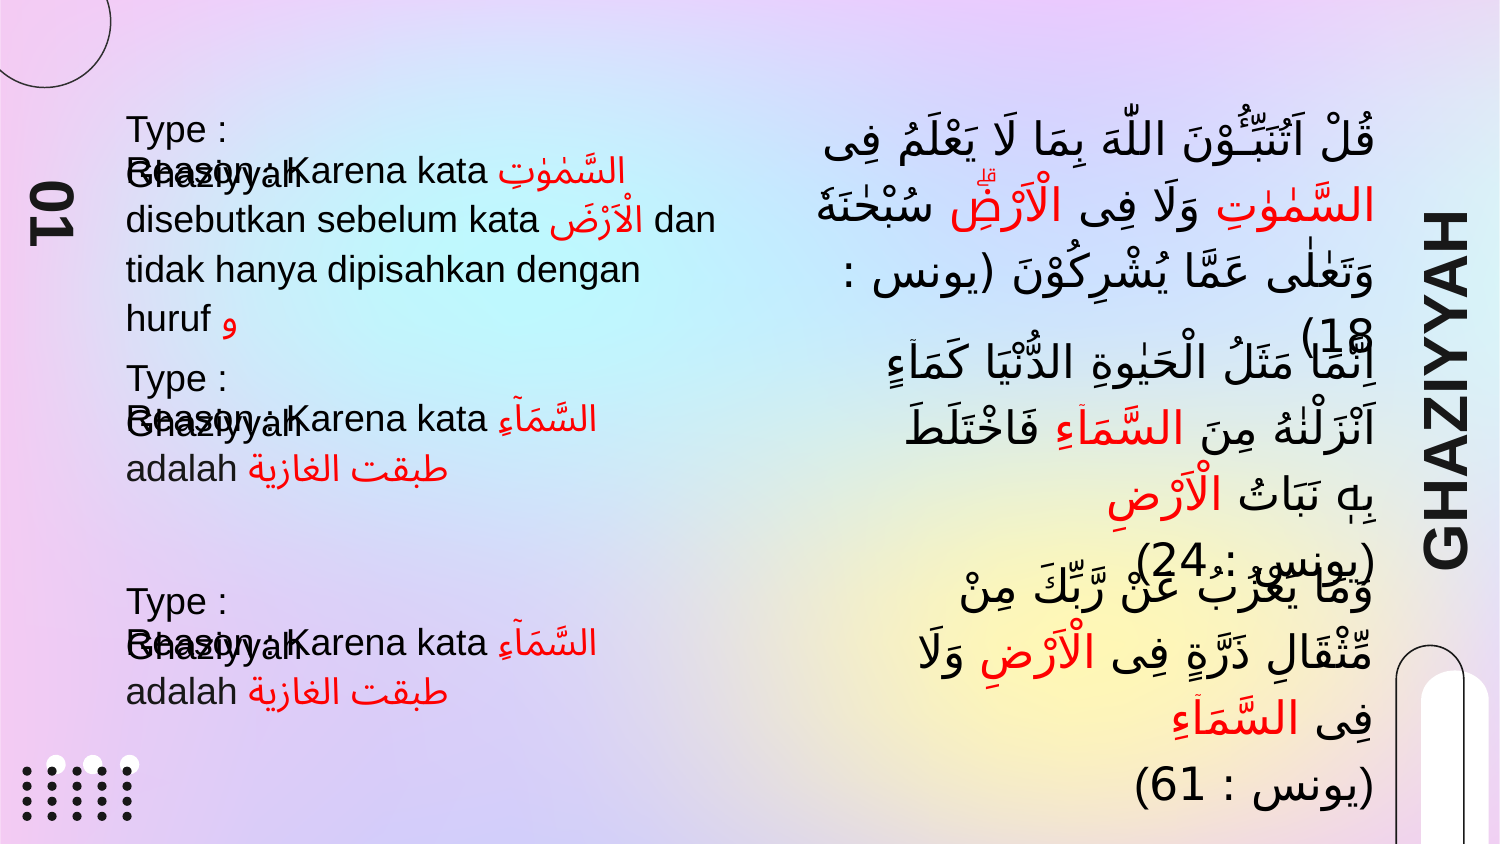

قُلْ اَتُنَبِّـُٔوْنَ اللّٰهَ بِمَا لَا يَعْلَمُ فِى السَّمٰوٰتِ وَلَا فِى الْاَرْضِۗ سُبْحٰنَهٗ وَتَعٰلٰى عَمَّا يُشْرِكُوْنَ (يونس : 18)
Type : Ghaziyyah
Reason : Karena kata السَّمٰوٰتِ disebutkan sebelum kata الْاَرْضَ dan tidak hanya dipisahkan dengan huruf و
01
# GHAZIYYAH
اِنَّمَا مَثَلُ الْحَيٰوةِ الدُّنْيَا كَمَاۤءٍ اَنْزَلْنٰهُ مِنَ السَّمَاۤءِ فَاخْتَلَطَ بِهٖ نَبَاتُ الْاَرْضِ
(يونس : 24)
Type : Ghaziyyah
Reason : Karena kata السَّمَاۤءِ adalah طبقت الغازية
وَمَا يَعْزُبُ عَنْ رَّبِّكَ مِنْ مِّثْقَالِ ذَرَّةٍ فِى الْاَرْضِ وَلَا فِى السَّمَاۤءِ
(يونس : 61)
Type : Ghaziyyah
Reason : Karena kata السَّمَاۤءِ adalah طبقت الغازية